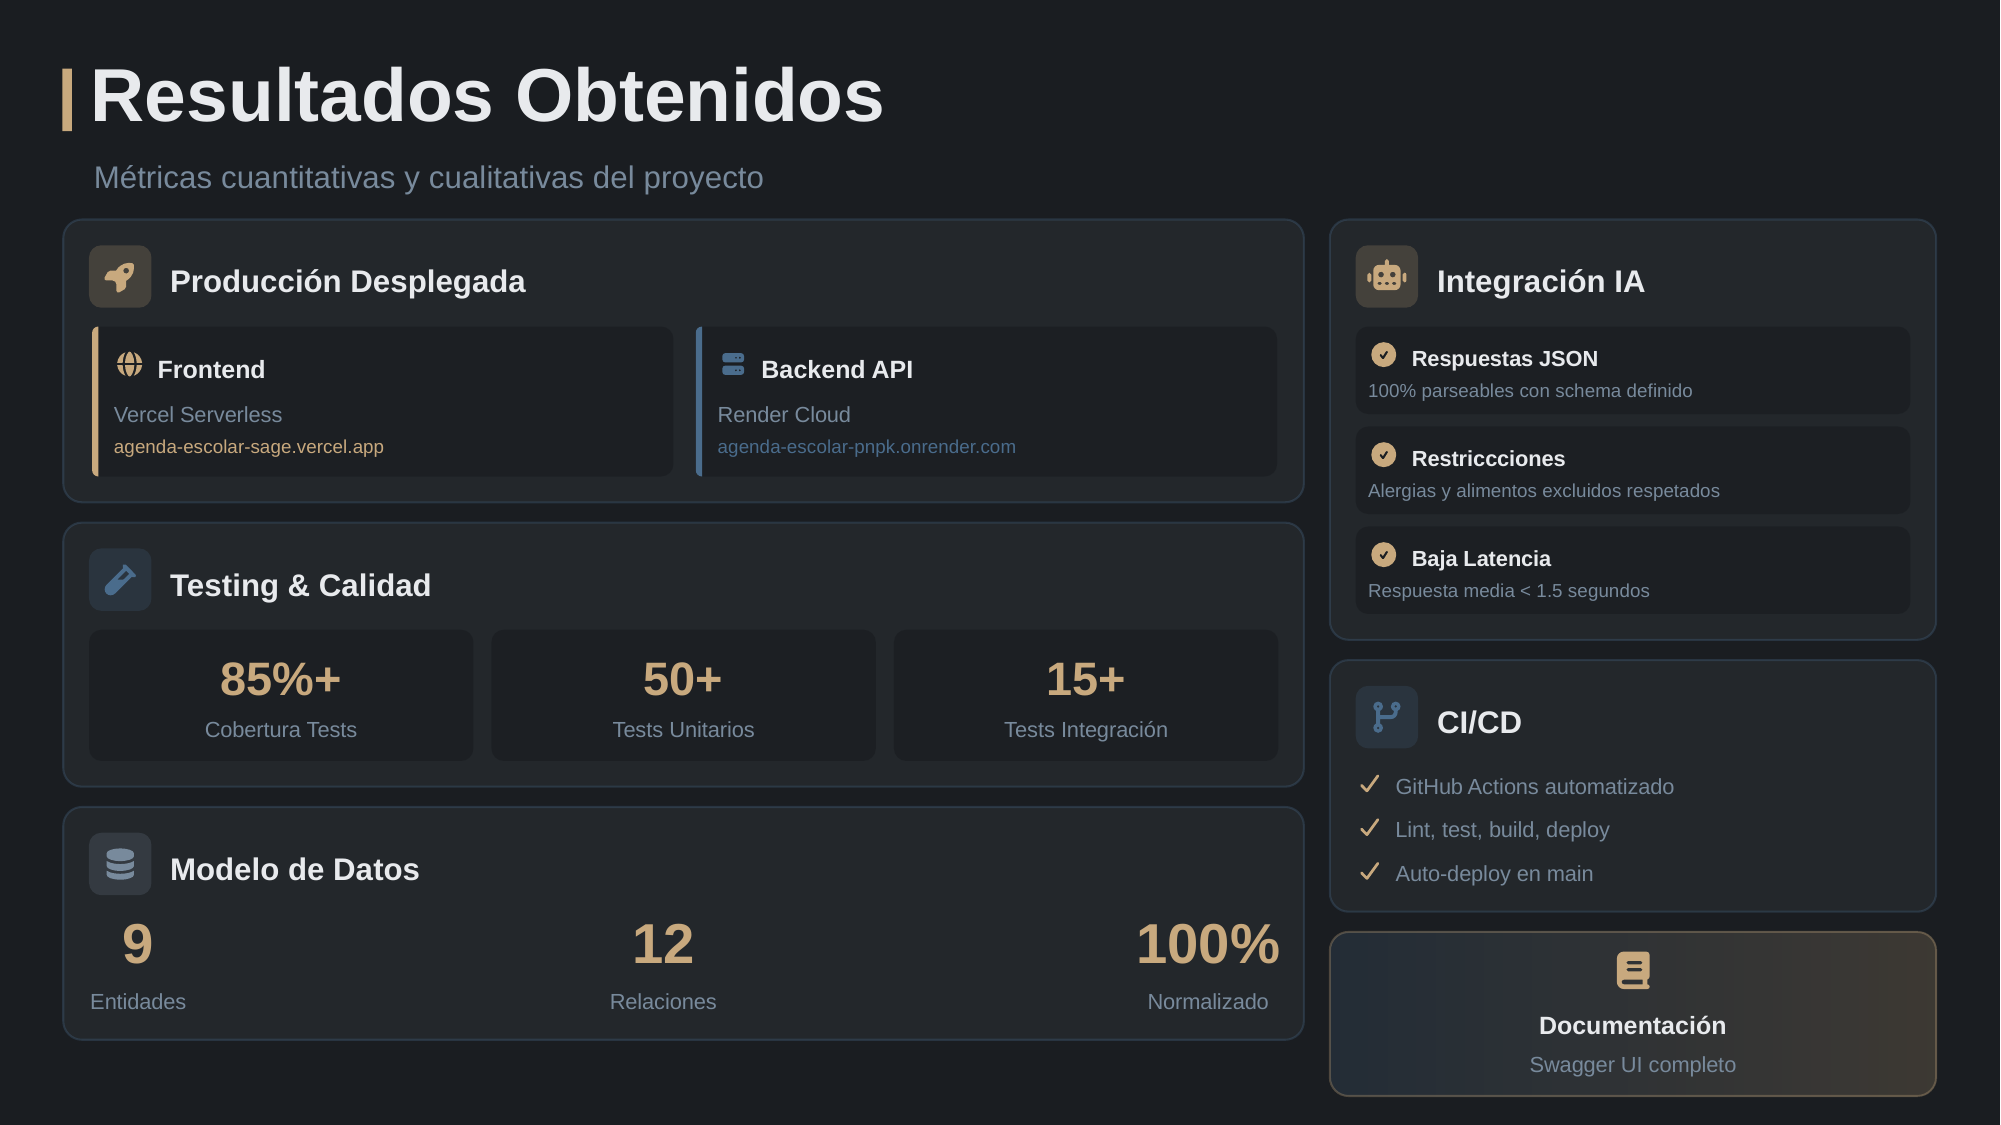

Resultados Obtenidos

Métricas cuantitativas y cualitativas del proyecto

Producción Desplegada
Integración IA

Respuestas JSON

Frontend
Backend API

100% parseables con schema definido
Vercel Serverless
Render Cloud

agenda-escolar-sage.vercel.app
agenda-escolar-pnpk.onrender.com
Restriccciones

Alergias y alimentos excluidos respetados

Baja Latencia

Testing & Calidad

Respuesta media < 1.5 segundos

85%+
50+
15+

CI/CD

Cobertura Tests
Tests Unitarios
Tests Integración
GitHub Actions automatizado

Lint, test, build, deploy

Modelo de Datos

Auto-deploy en main

9
12
100%

Entidades
Relaciones
Normalizado
Documentación
Swagger UI completo